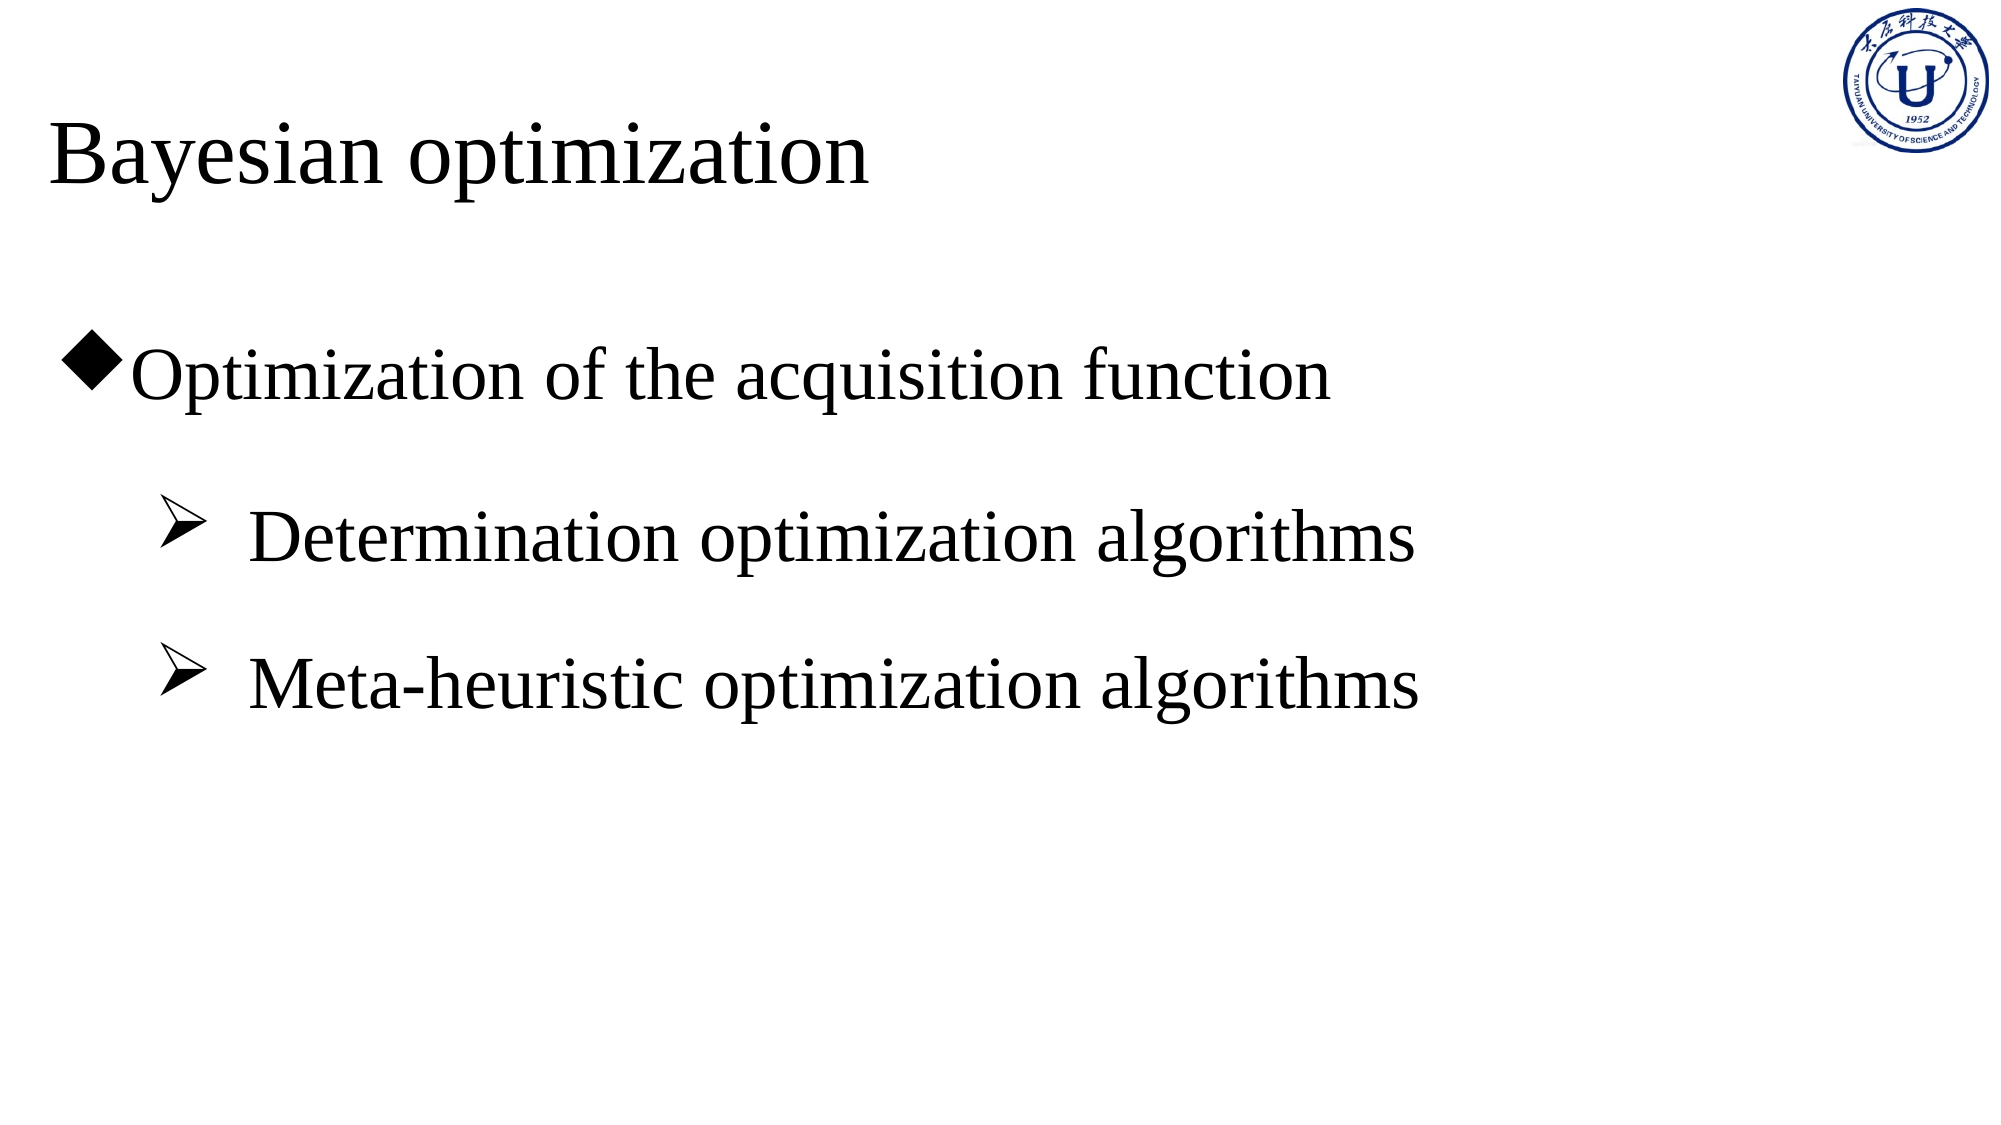

# Bayesian optimization
Optimization of the acquisition function
Determination optimization algorithms
Meta-heuristic optimization algorithms